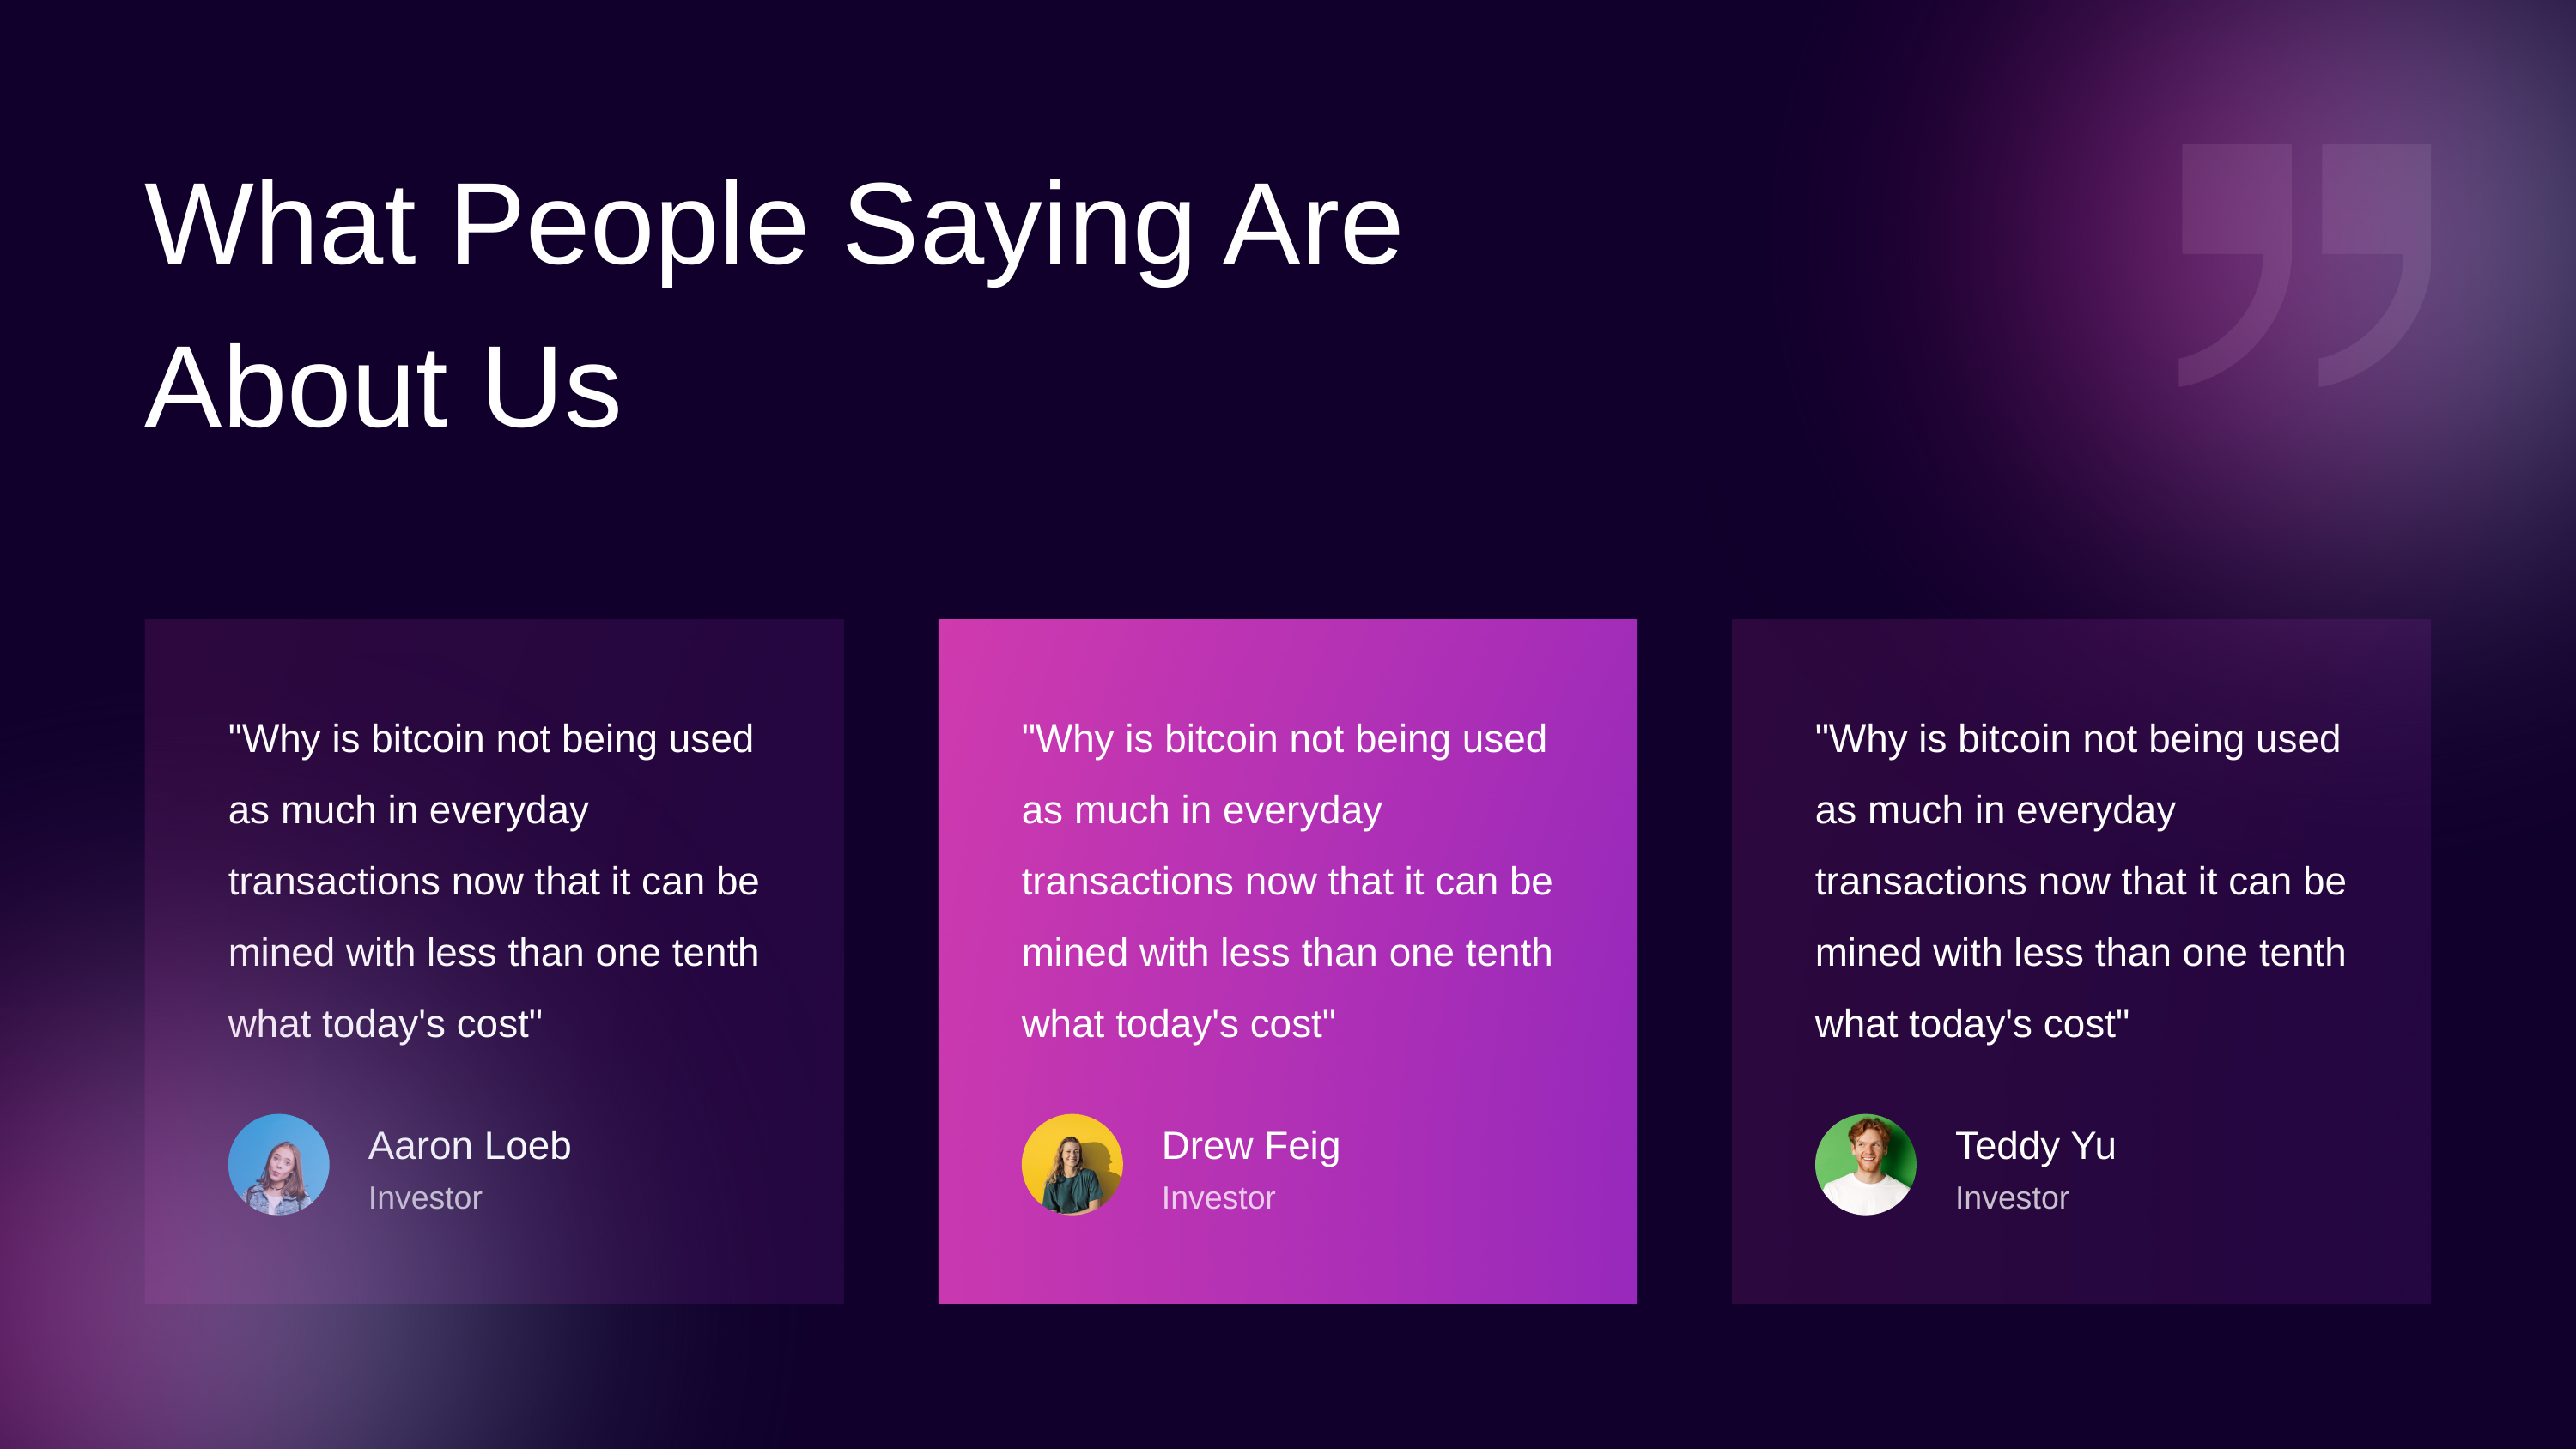

What People Saying Are About Us

"Why is bitcoin not being used as much in everyday transactions now that it can be mined with less than one tenth what today's cost"
"Why is bitcoin not being used as much in everyday transactions now that it can be mined with less than one tenth what today's cost"
"Why is bitcoin not being used as much in everyday transactions now that it can be mined with less than one tenth what today's cost"
Aaron Loeb
Drew Feig
Teddy Yu

Investor
Investor
Investor